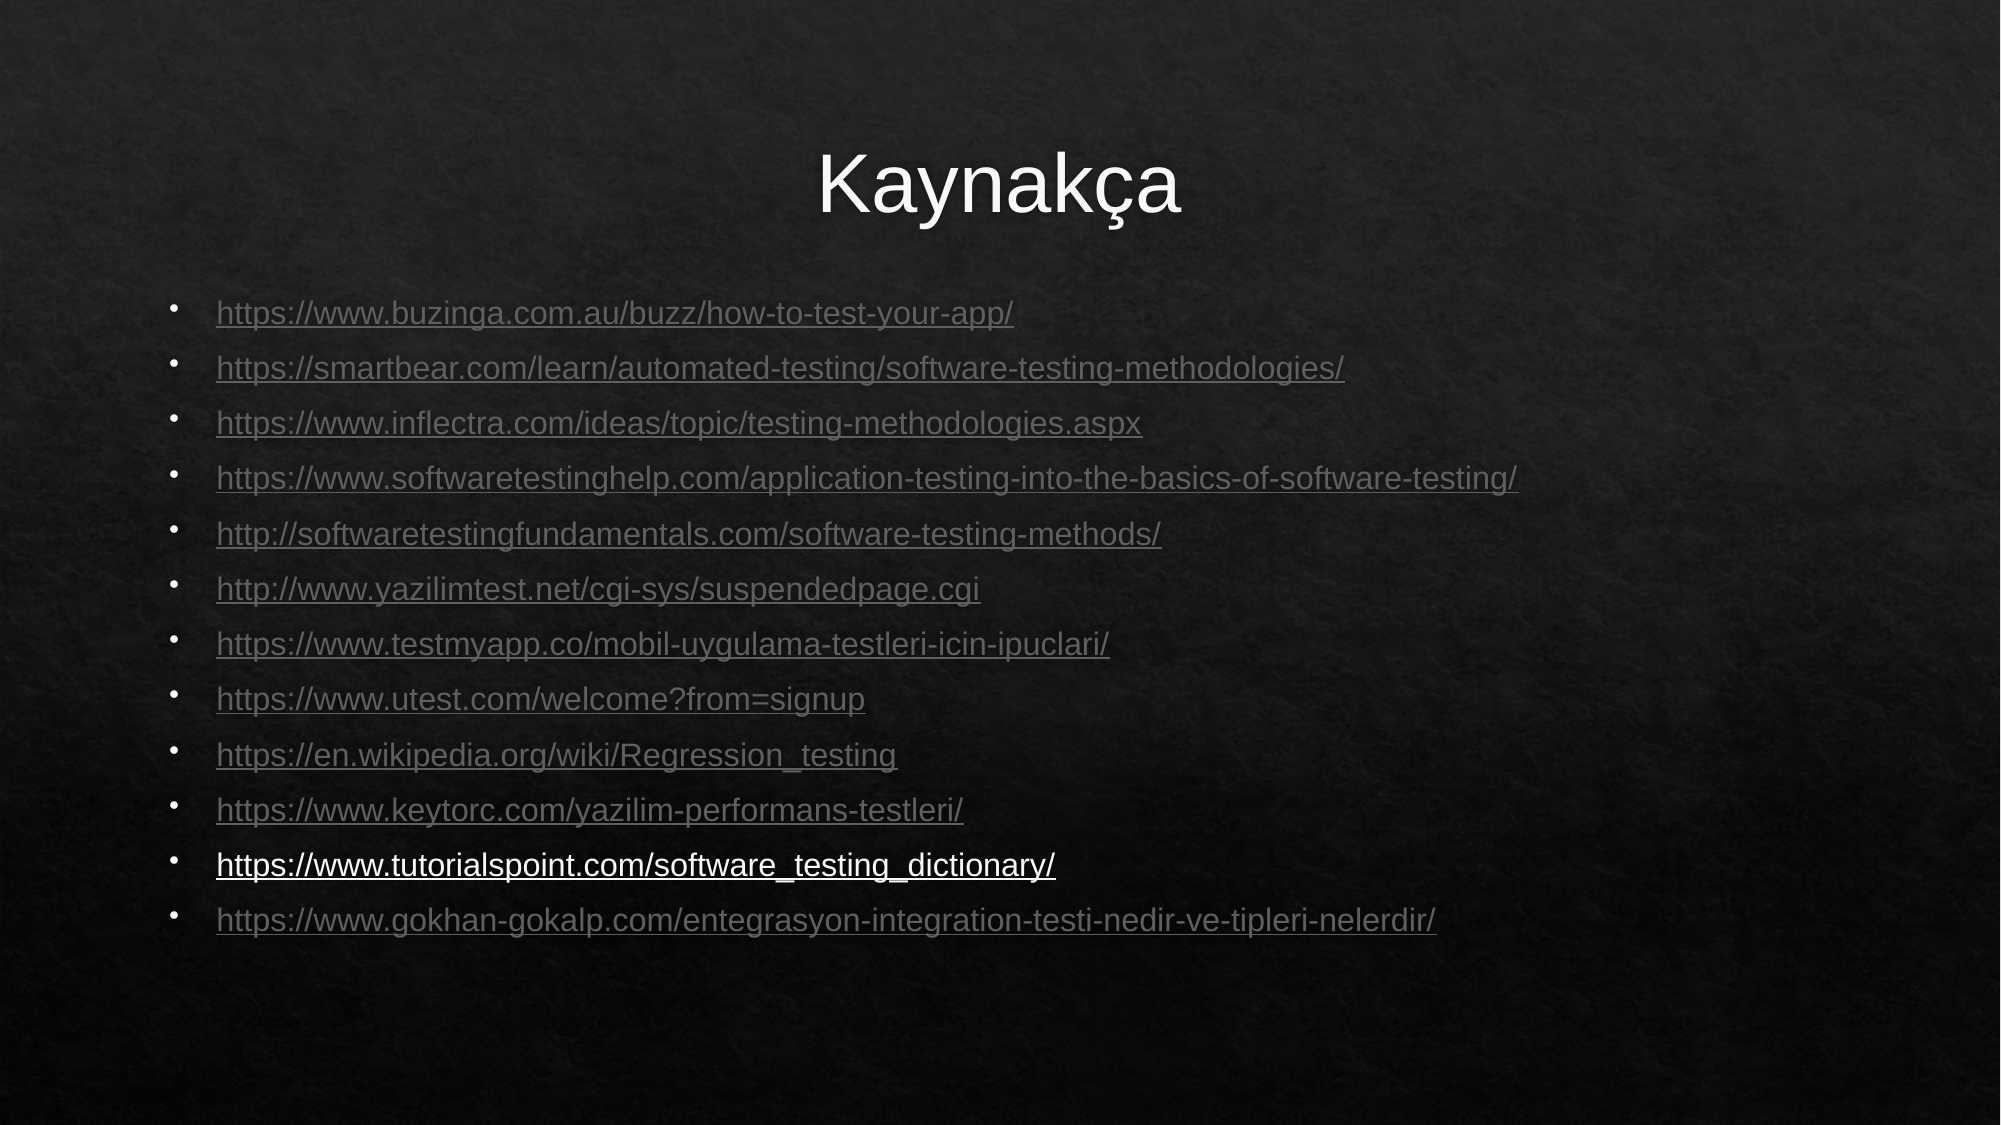

# Kaynakça
https://www.buzinga.com.au/buzz/how-to-test-your-app/
https://smartbear.com/learn/automated-testing/software-testing-methodologies/
https://www.inflectra.com/ideas/topic/testing-methodologies.aspx
https://www.softwaretestinghelp.com/application-testing-into-the-basics-of-software-testing/
http://softwaretestingfundamentals.com/software-testing-methods/
http://www.yazilimtest.net/cgi-sys/suspendedpage.cgi
https://www.testmyapp.co/mobil-uygulama-testleri-icin-ipuclari/
https://www.utest.com/welcome?from=signup
https://en.wikipedia.org/wiki/Regression_testing
https://www.keytorc.com/yazilim-performans-testleri/
https://www.tutorialspoint.com/software_testing_dictionary/
https://www.gokhan-gokalp.com/entegrasyon-integration-testi-nedir-ve-tipleri-nelerdir/